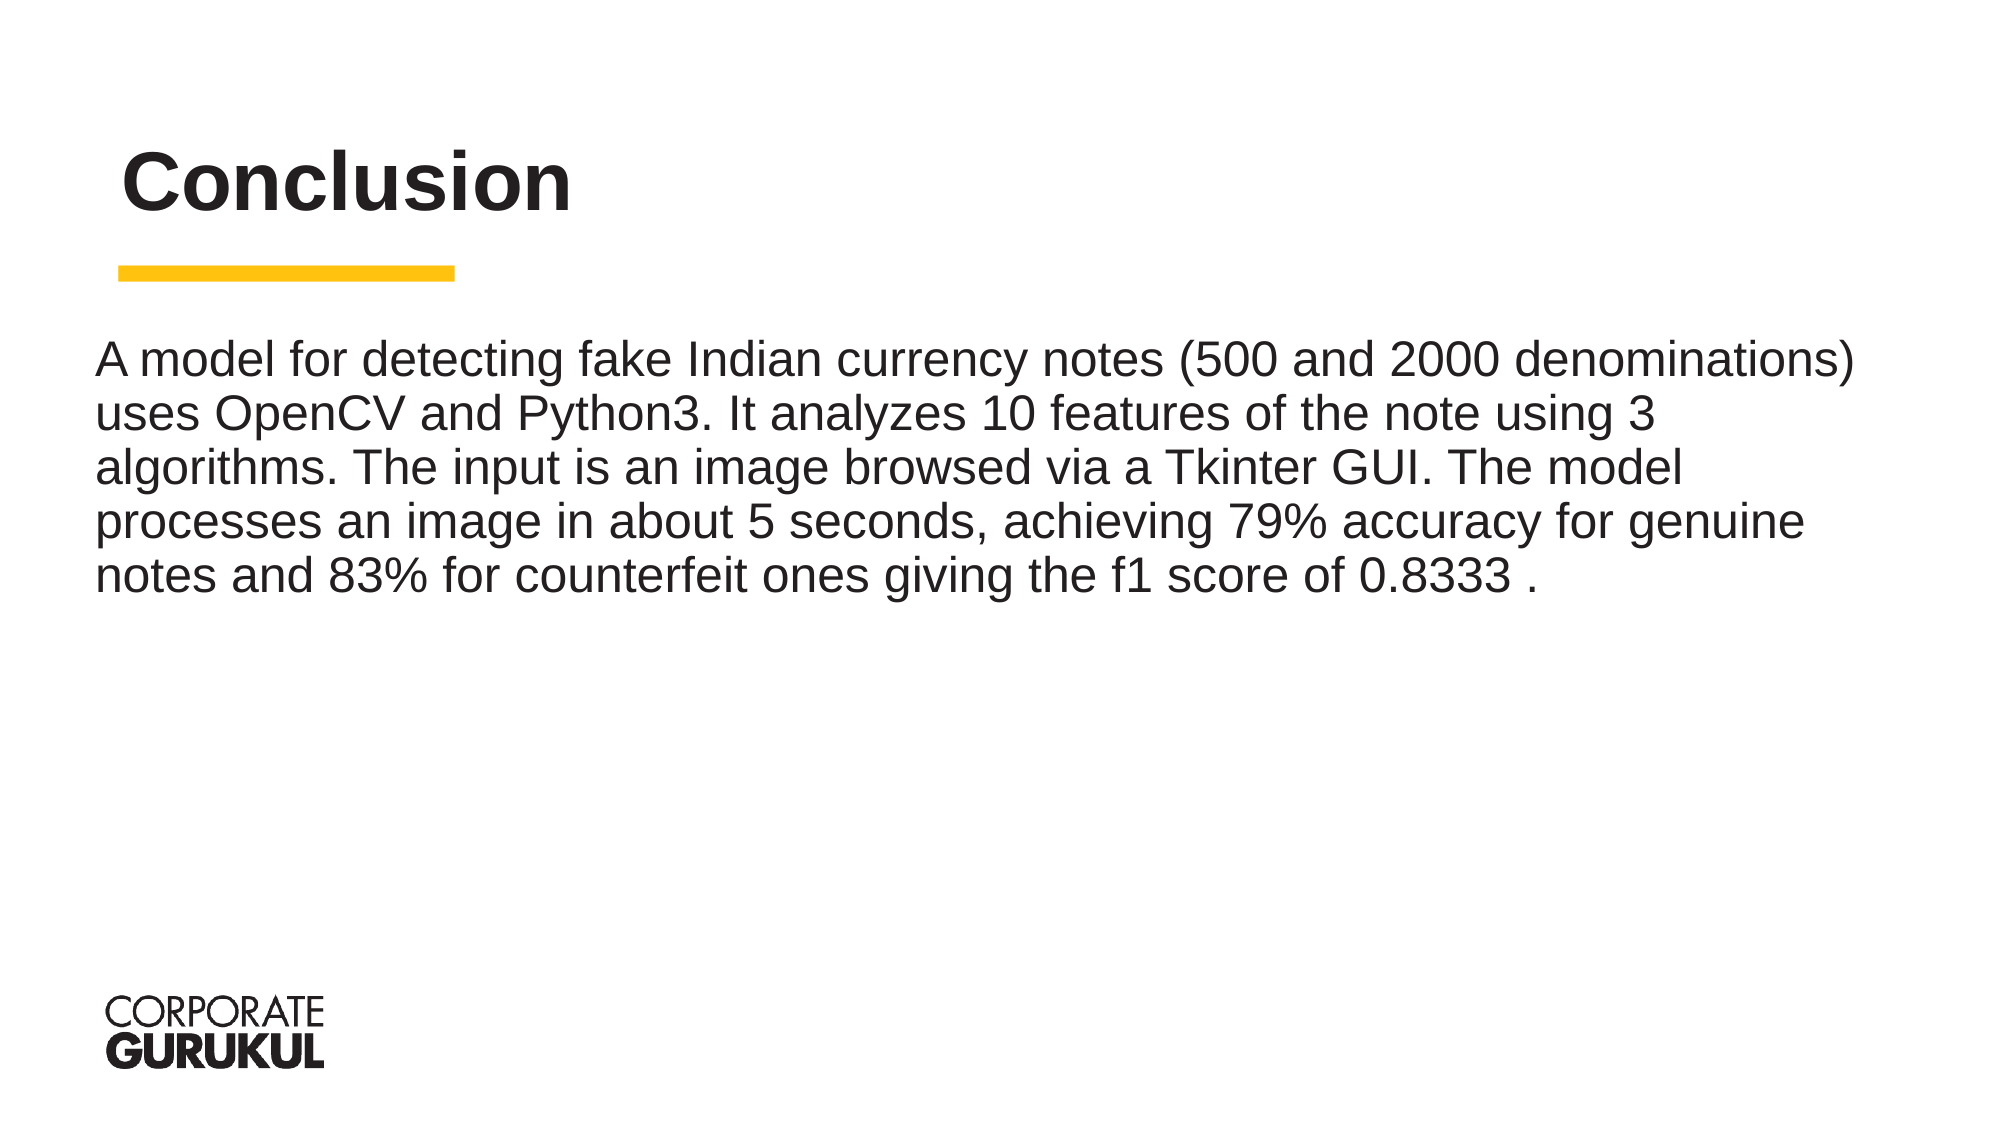

Conclusion
A model for detecting fake Indian currency notes (500 and 2000 denominations) uses OpenCV and Python3. It analyzes 10 features of the note using 3 algorithms. The input is an image browsed via a Tkinter GUI. The model processes an image in about 5 seconds, achieving 79% accuracy for genuine notes and 83% for counterfeit ones giving the f1 score of 0.8333 .